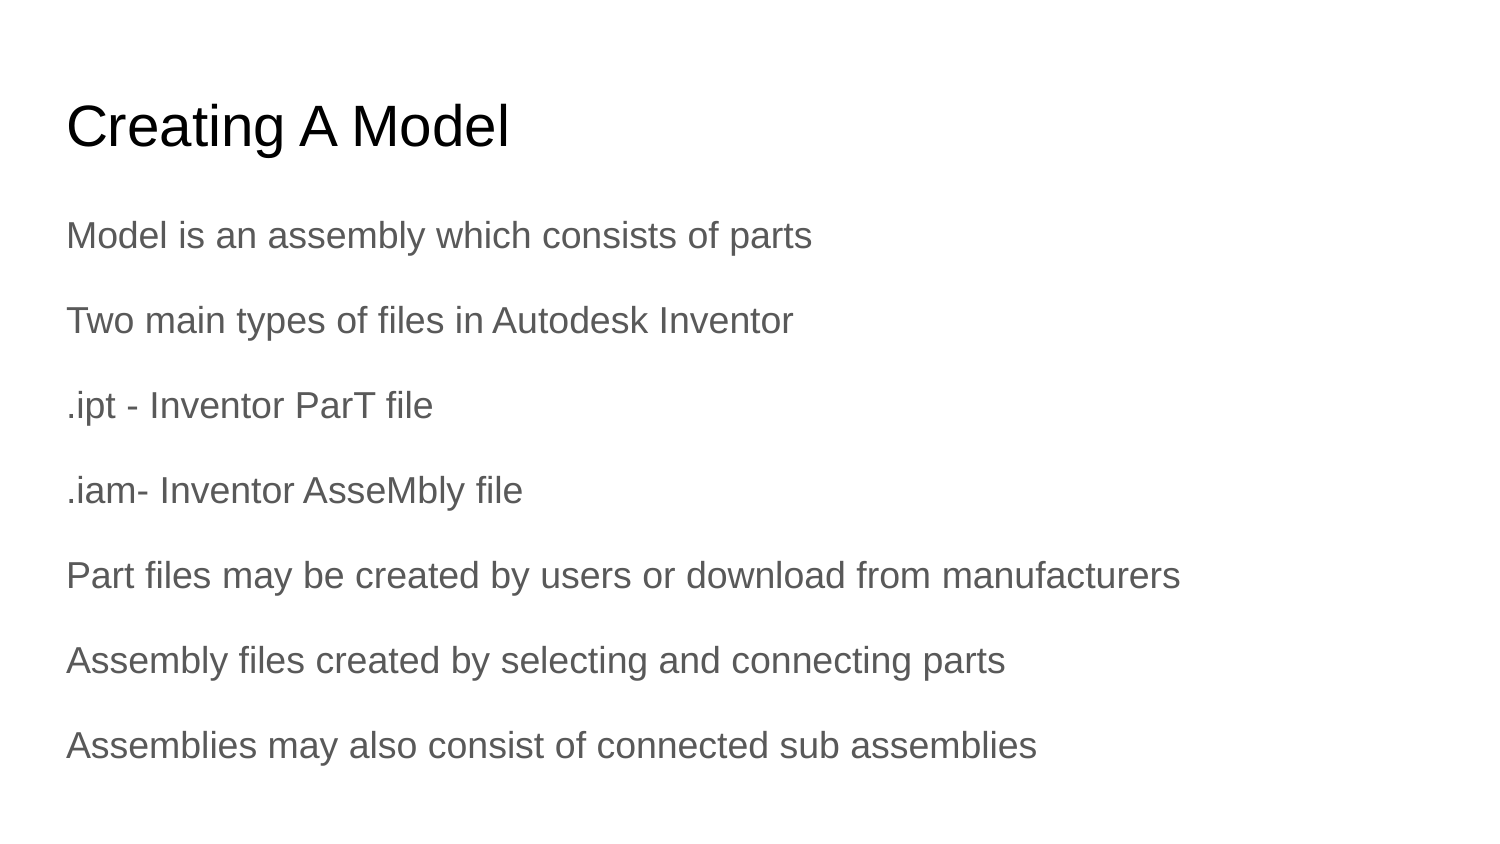

# Creating A Model
Model is an assembly which consists of parts
Two main types of files in Autodesk Inventor
.ipt - Inventor ParT file
.iam- Inventor AsseMbly file
Part files may be created by users or download from manufacturers
Assembly files created by selecting and connecting parts
Assemblies may also consist of connected sub assemblies